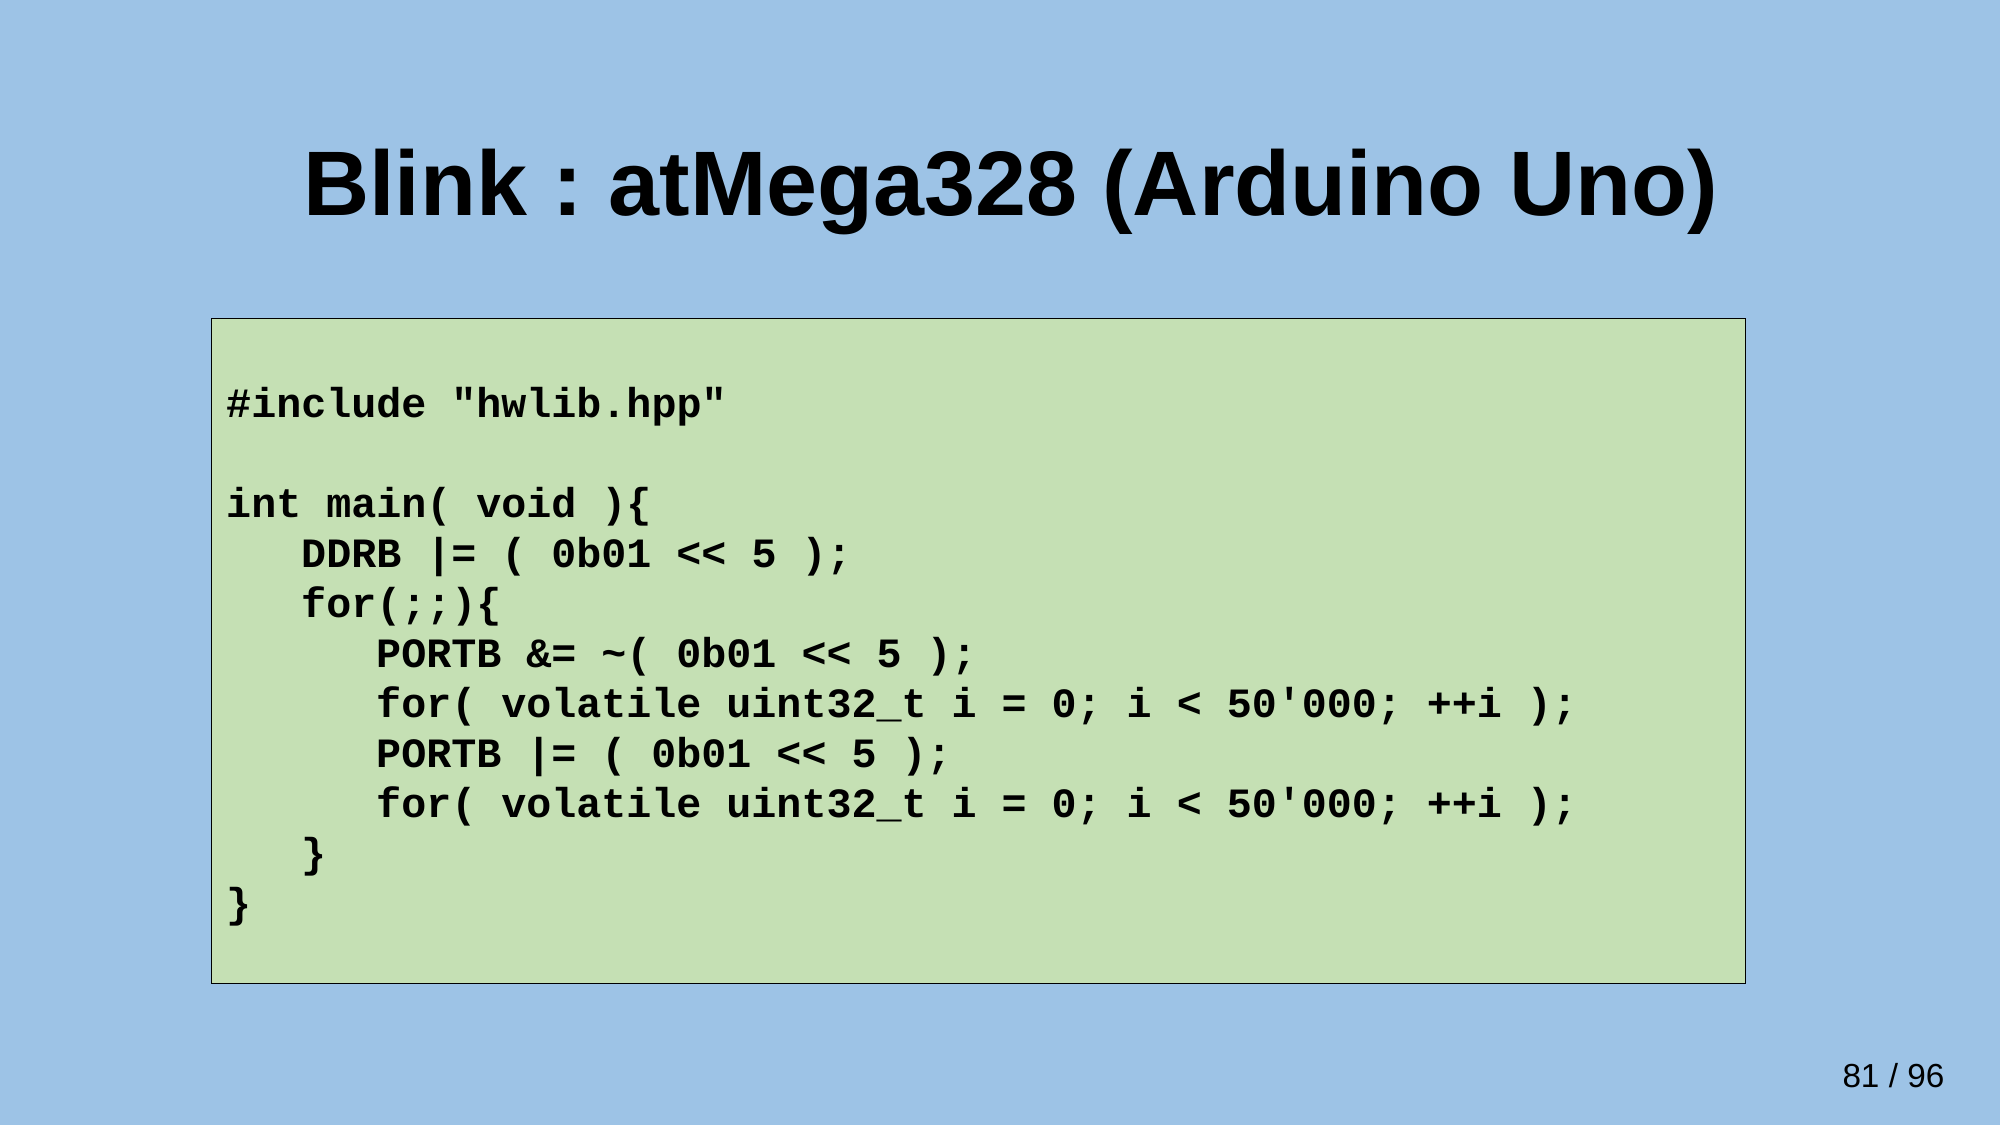

# Blink : atMega328 (Arduino Uno)

#include "hwlib.hpp"

int main( void ){
   DDRB |= ( 0b01 << 5 );
   for(;;){
      PORTB &= ~( 0b01 << 5 );
      for( volatile uint32_t i = 0; i < 50'000; ++i );
      PORTB |= ( 0b01 << 5 );
      for( volatile uint32_t i = 0; i < 50'000; ++i );
   }
}